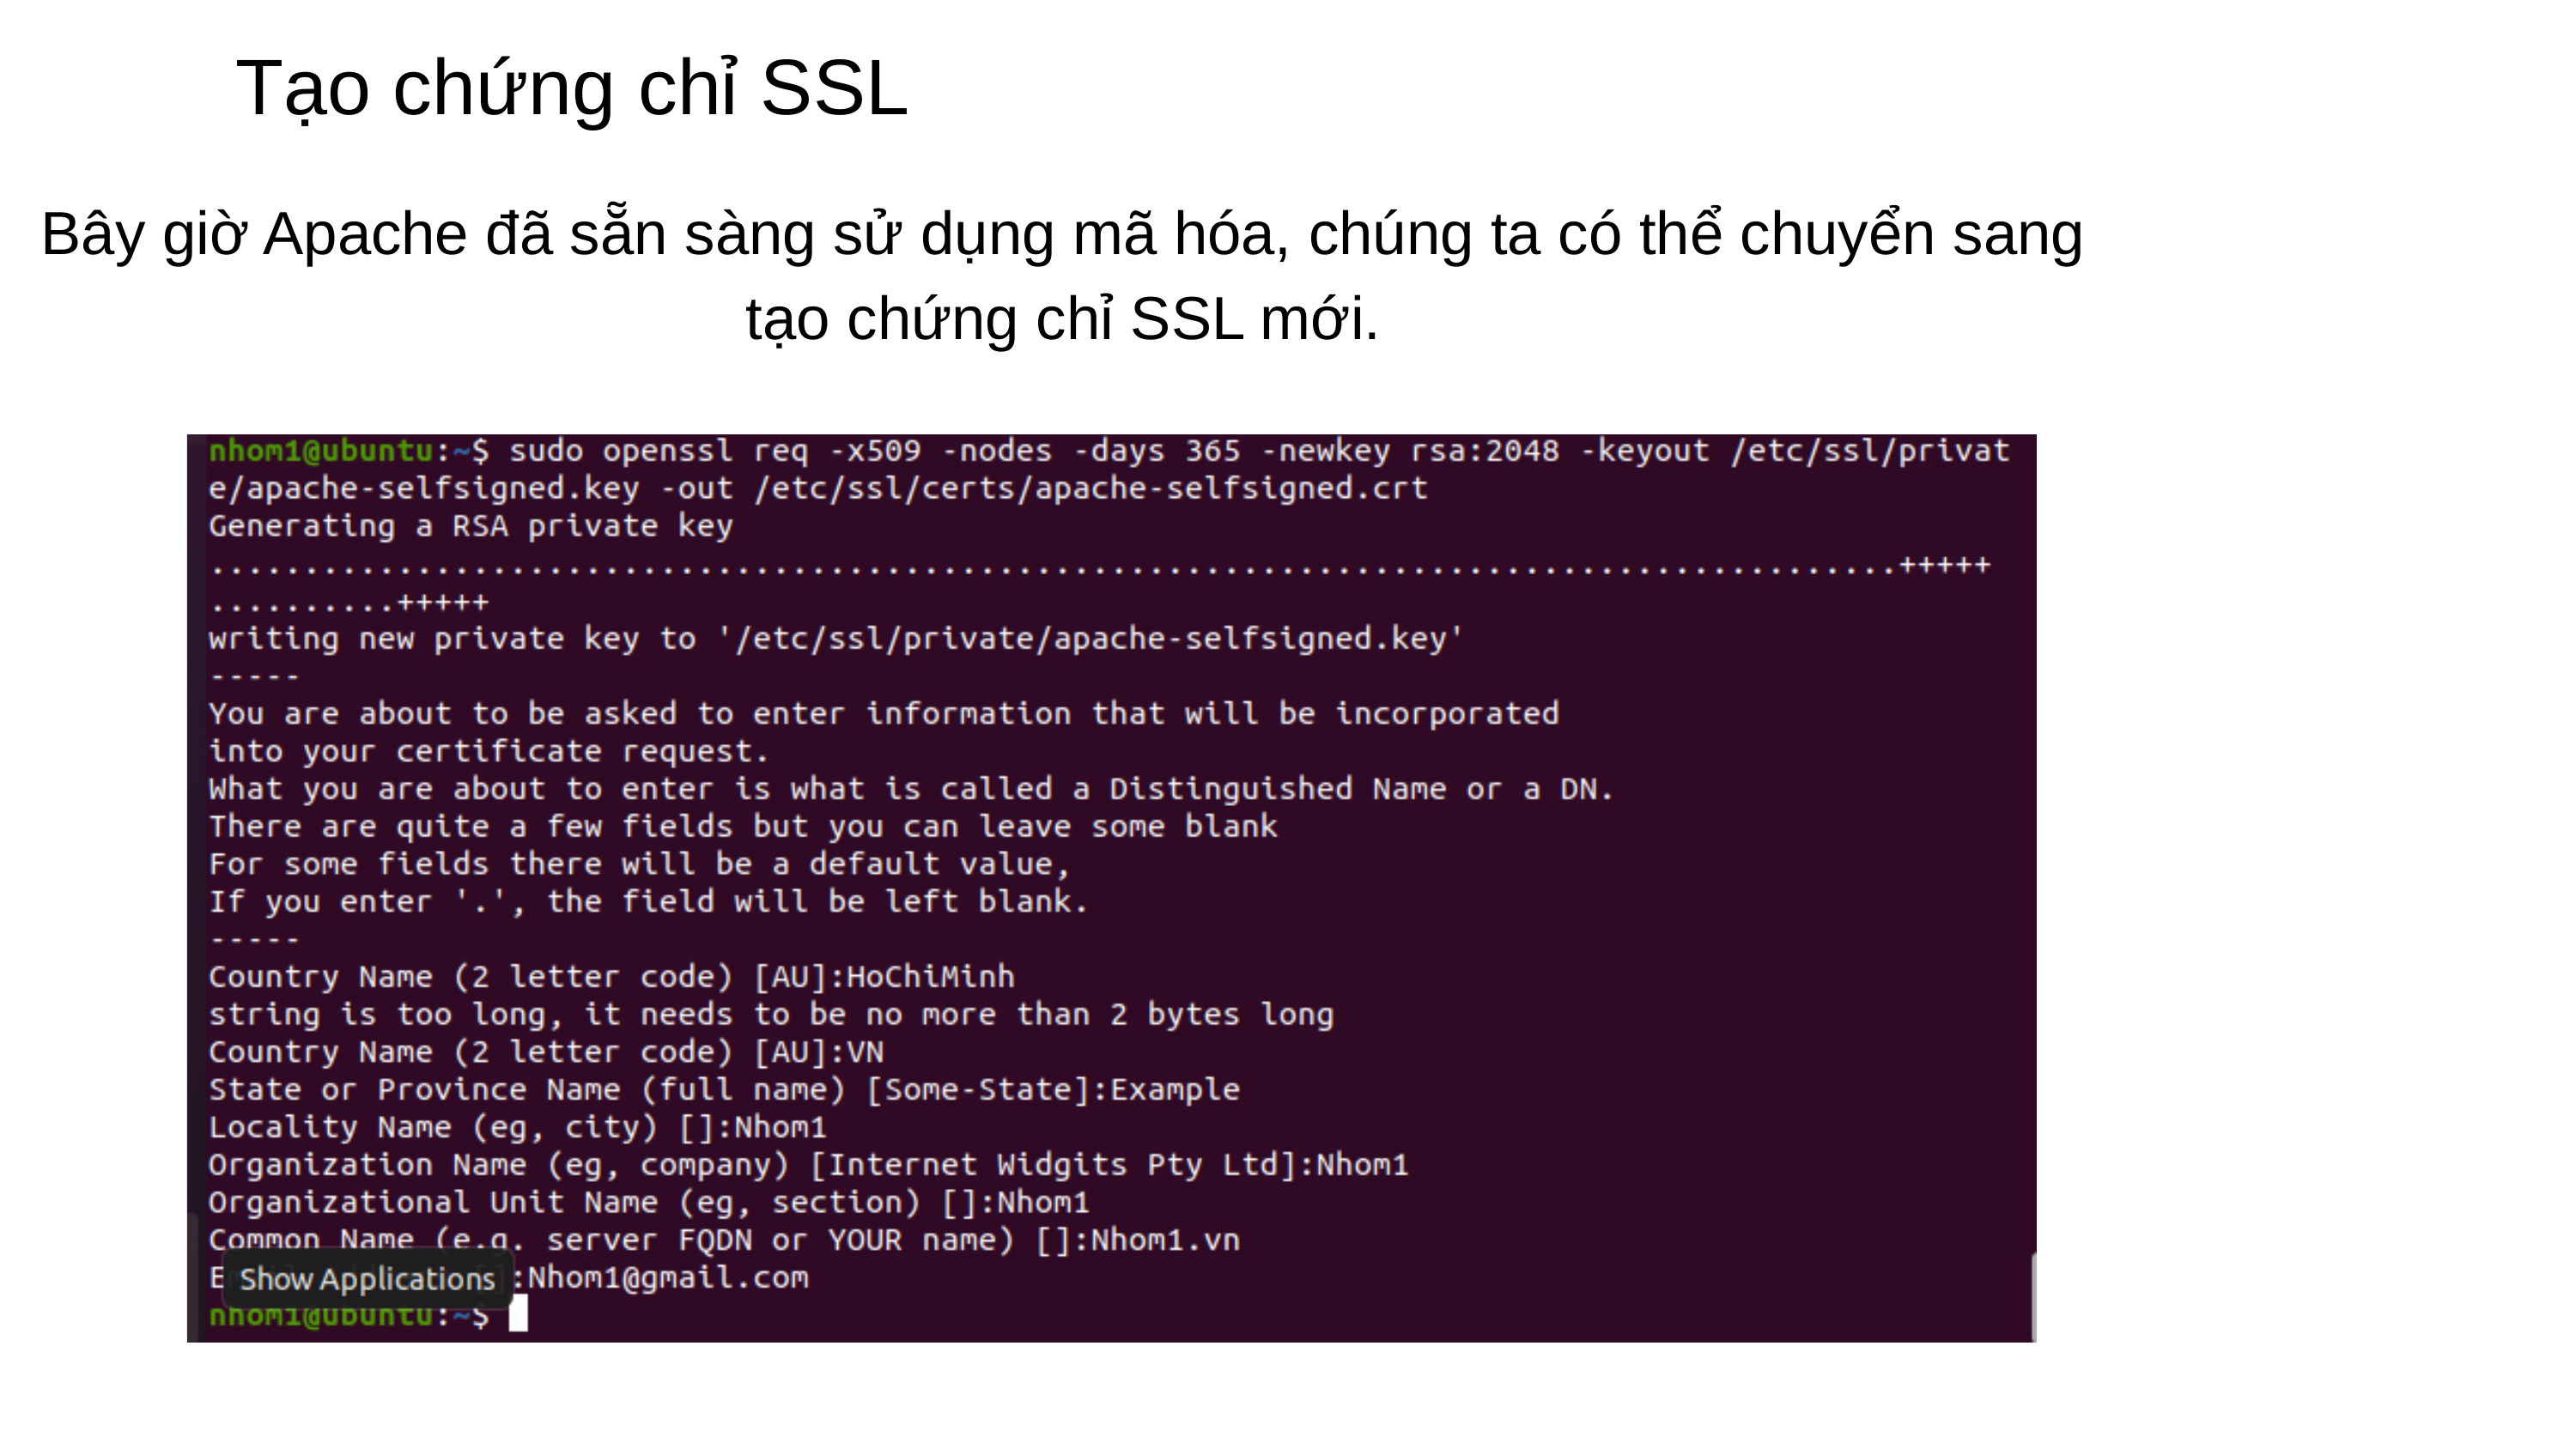

Tạo chứng chỉ SSL
Bây giờ Apache đã sẵn sàng sử dụng mã hóa, chúng ta có thể chuyển sang tạo chứng chỉ SSL mới.